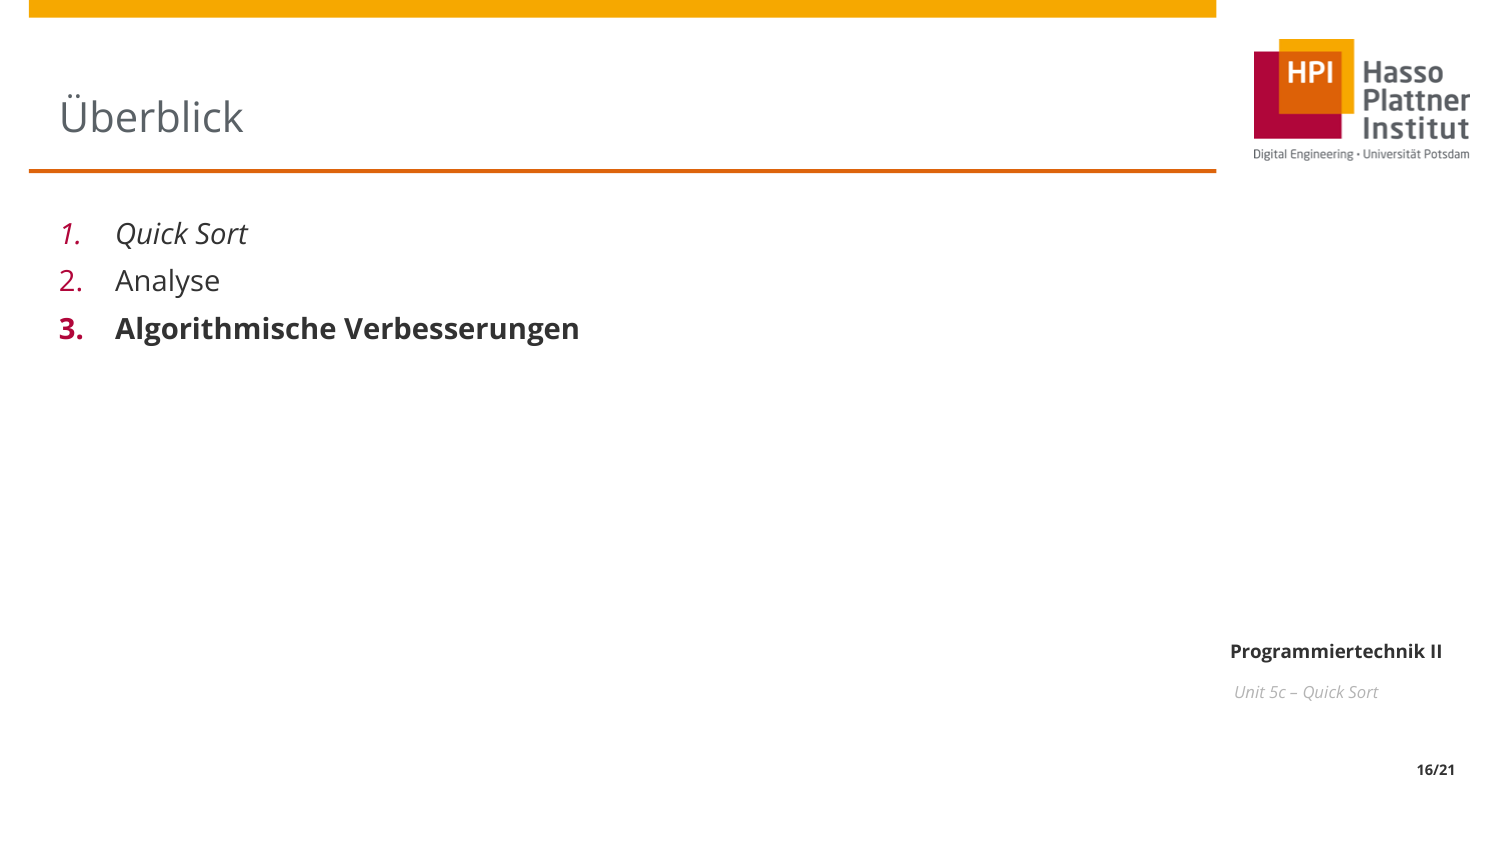

# Überblick
Quick Sort
Analyse
Algorithmische Verbesserungen